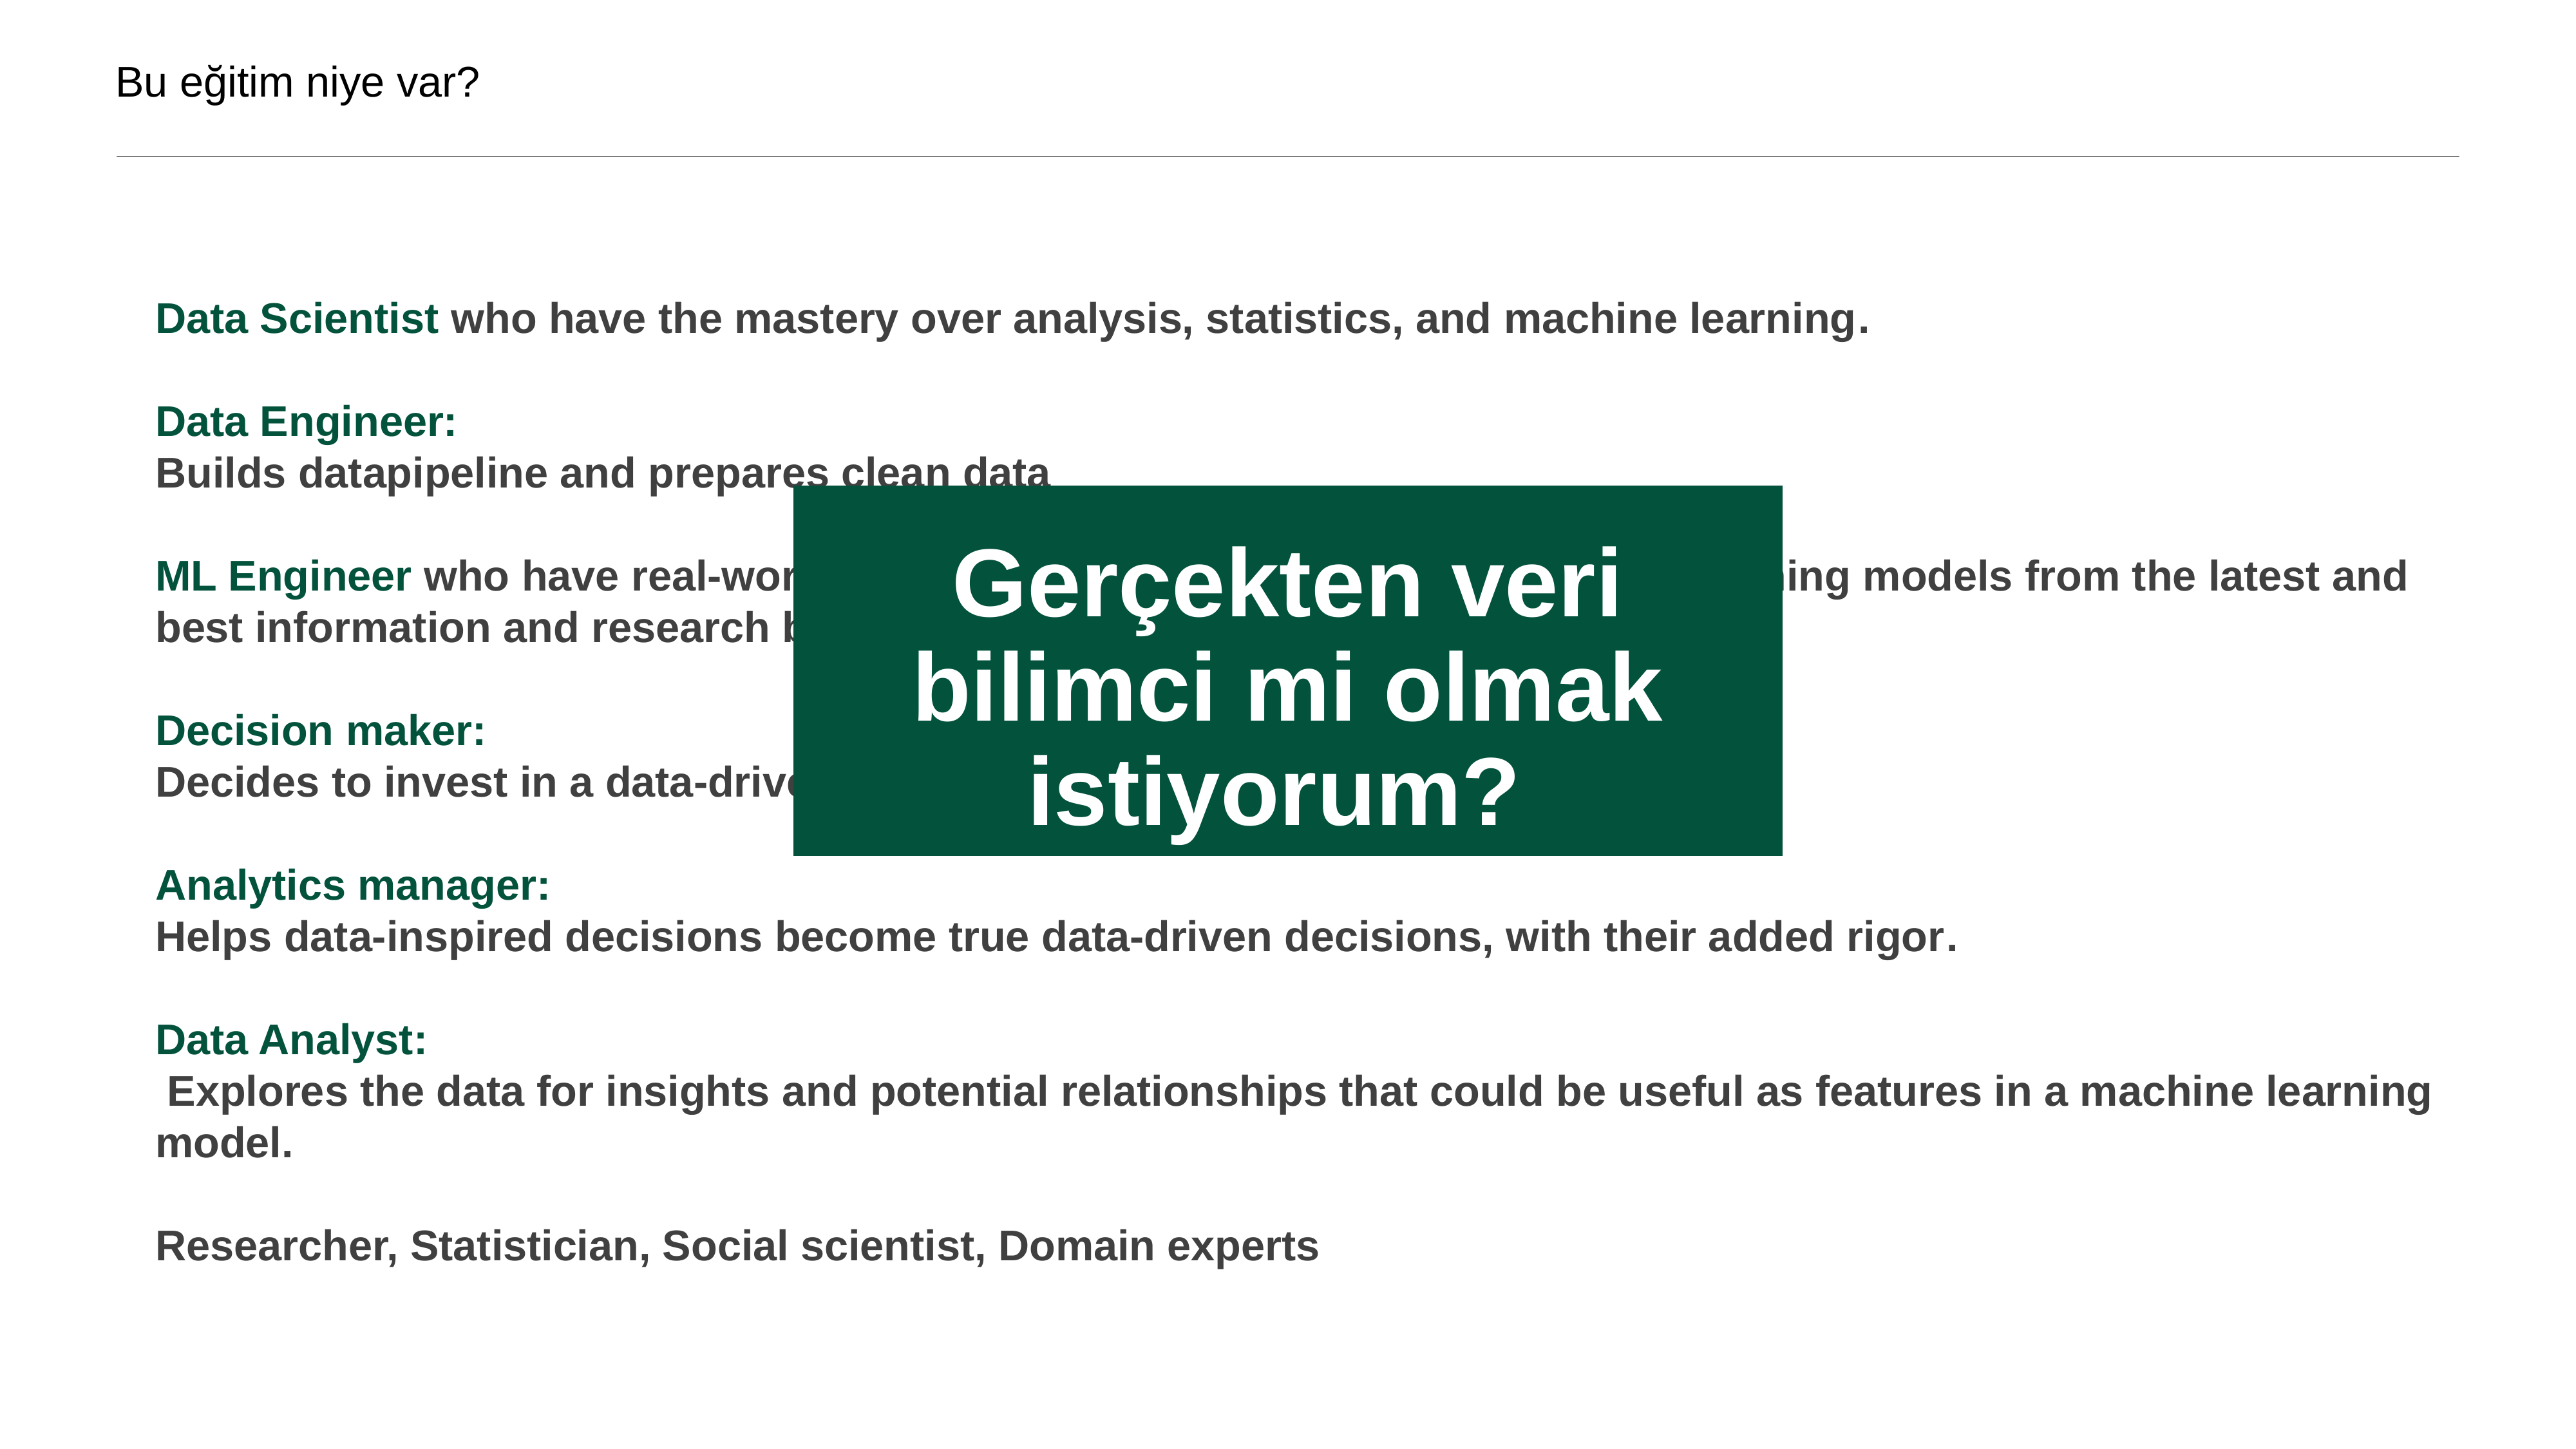

Bu eğitim niye var?
Data Scientist who have the mastery over analysis, statistics, and machine learning.

Data Engineer:
Builds datapipeline and prepares clean data

ML Engineer who have real-world experience building production machine learning models from the latest and best information and research by the researchers.

Decision maker:
Decides to invest in a data-driven opportunity.

Analytics manager:
Helps data-inspired decisions become true data-driven decisions, with their added rigor.

Data Analyst:
 Explores the data for insights and potential relationships that could be useful as features in a machine learning model.

Researcher, Statistician, Social scientist, Domain experts

Gerçekten veri bilimci mi olmak istiyorum?